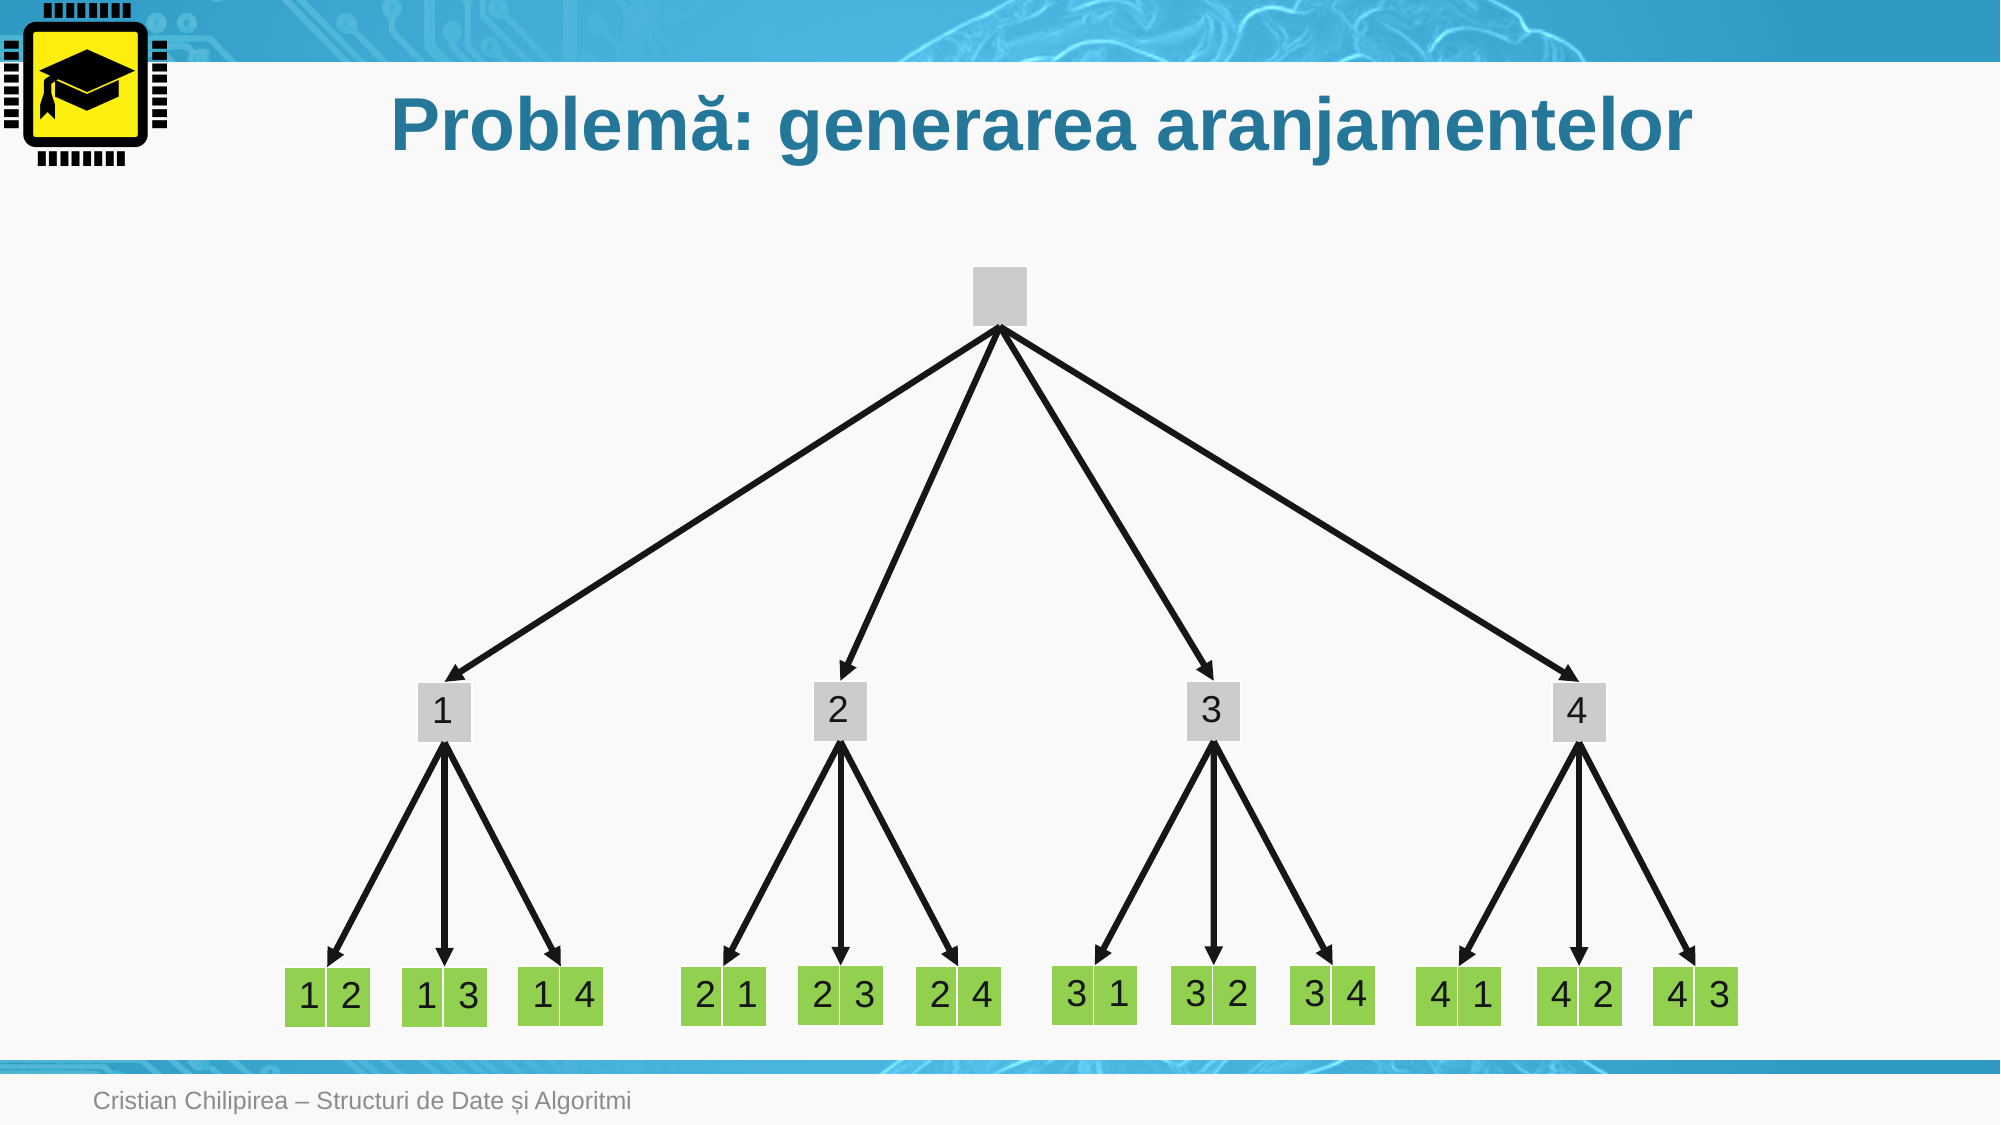

# Problemă: generarea aranjamentelor
|  |
| --- |
| 2 |
| --- |
| 3 |
| --- |
| 1 |
| --- |
| 4 |
| --- |
| 3 | 1 |
| --- | --- |
| 3 | 2 |
| --- | --- |
| 3 | 4 |
| --- | --- |
| 2 | 3 |
| --- | --- |
| 4 | 2 |
| --- | --- |
| 1 | 4 |
| --- | --- |
| 2 | 1 |
| --- | --- |
| 2 | 4 |
| --- | --- |
| 4 | 1 |
| --- | --- |
| 4 | 3 |
| --- | --- |
| 1 | 3 |
| --- | --- |
| 1 | 2 |
| --- | --- |
Cristian Chilipirea – Structuri de Date și Algoritmi